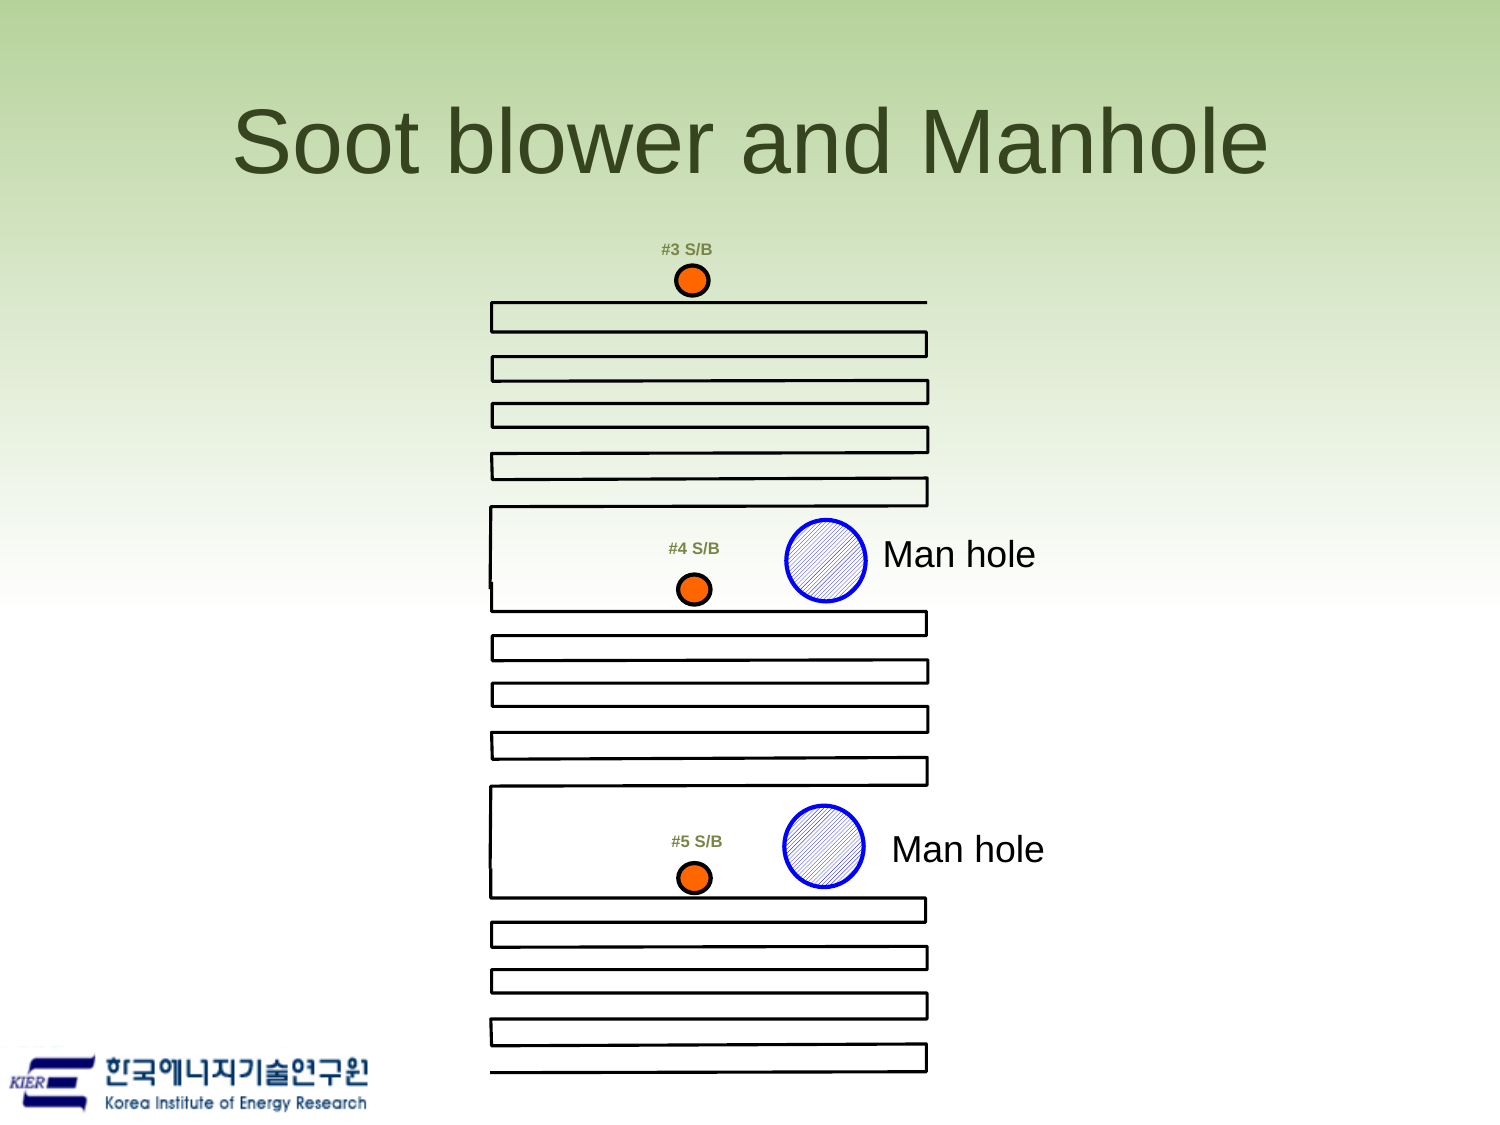

# Soot blower and Manhole
#3 S/B

Man hole
#4 S/B

Man hole
#5 S/B